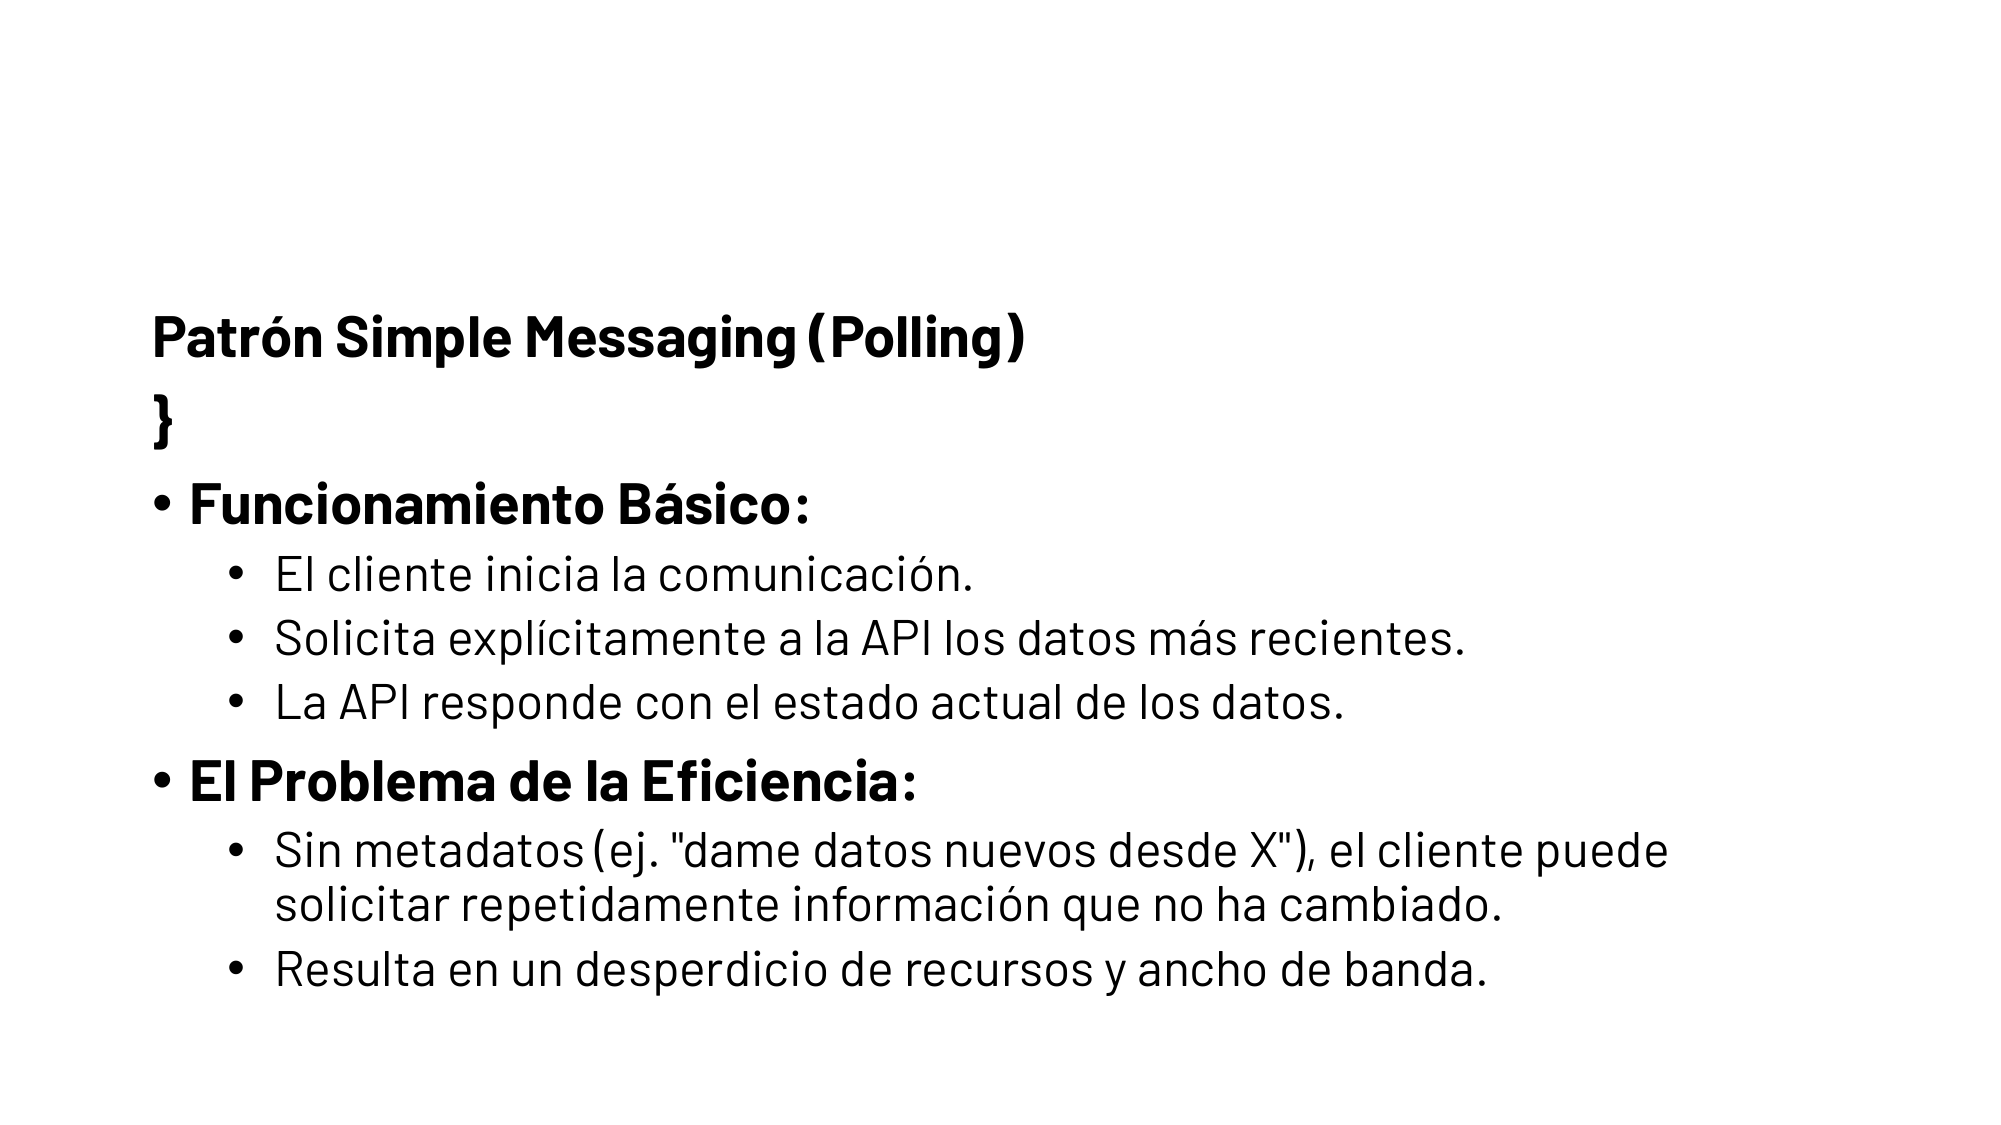

#
Patrón Simple Messaging (Polling)
}
Funcionamiento Básico:
El cliente inicia la comunicación.
Solicita explícitamente a la API los datos más recientes.
La API responde con el estado actual de los datos.
El Problema de la Eficiencia:
Sin metadatos (ej. "dame datos nuevos desde X"), el cliente puede solicitar repetidamente información que no ha cambiado.
Resulta en un desperdicio de recursos y ancho de banda.